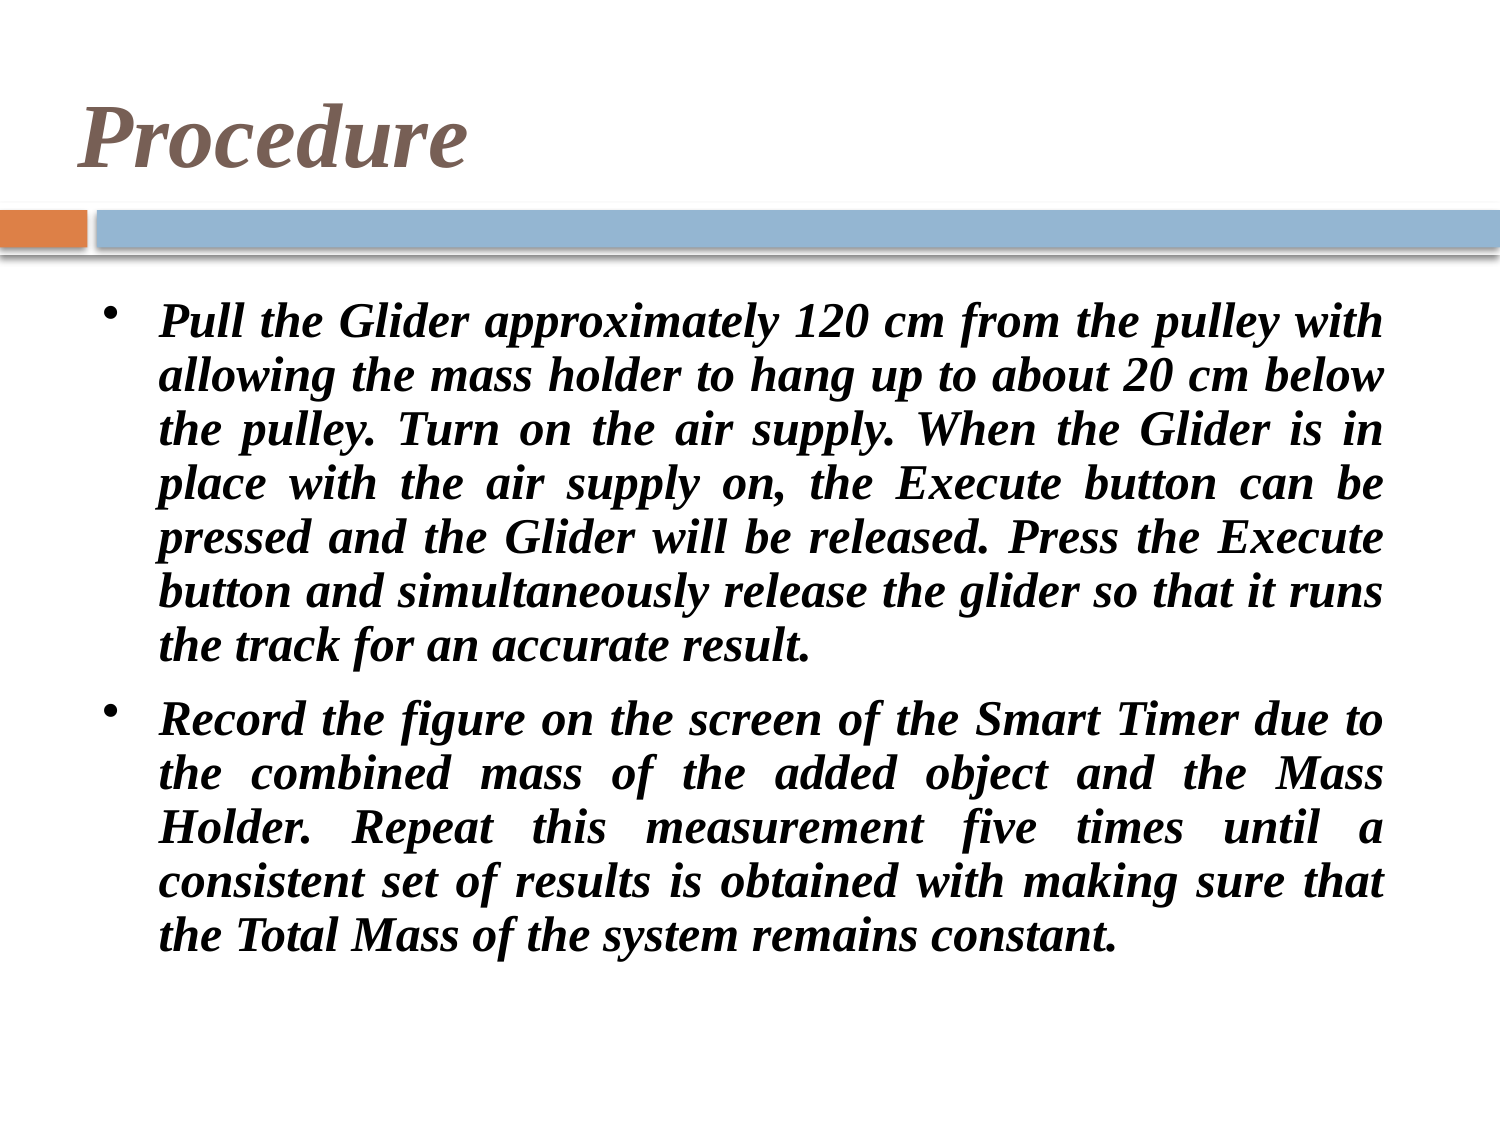

# Procedure
Pull the Glider approximately 120 cm from the pulley with allowing the mass holder to hang up to about 20 cm below the pulley. Turn on the air supply. When the Glider is in place with the air supply on, the Execute button can be pressed and the Glider will be released. Press the Execute button and simultaneously release the glider so that it runs the track for an accurate result.
Record the figure on the screen of the Smart Timer due to the combined mass of the added object and the Mass Holder. Repeat this measurement five times until a consistent set of results is obtained with making sure that the Total Mass of the system remains constant.